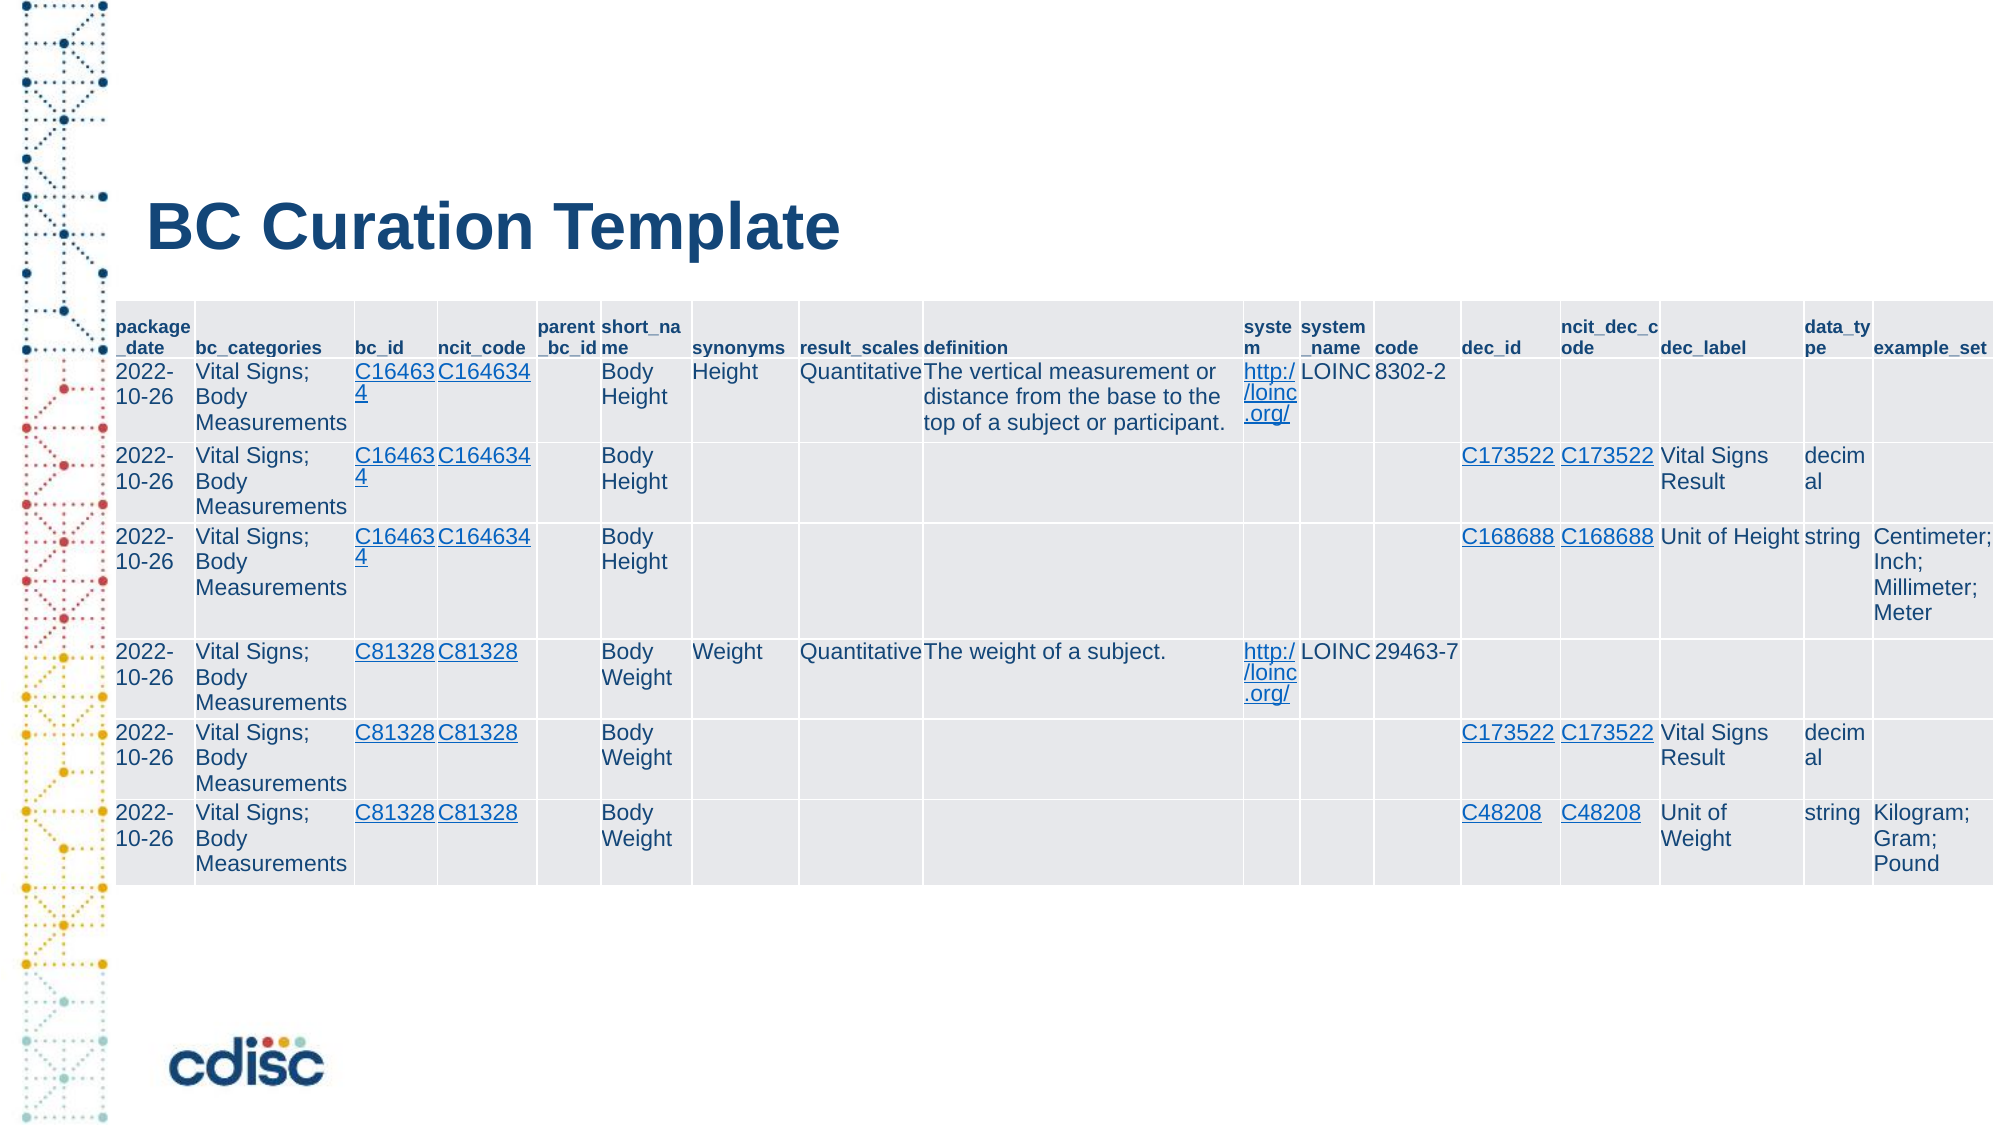

BC Curation Template
| package\_date | bc\_categories | bc\_id | ncit\_code | parent\_bc\_id | short\_name | synonyms | result\_scales | definition | system | system\_name | code | dec\_id | ncit\_dec\_code | dec\_label | data\_type | example\_set |
| --- | --- | --- | --- | --- | --- | --- | --- | --- | --- | --- | --- | --- | --- | --- | --- | --- |
| 2022-10-26 | Vital Signs; Body Measurements | C164634 | C164634 |  | Body Height | Height | Quantitative | The vertical measurement or distance from the base to the top of a subject or participant. | http://loinc.org/ | LOINC | 8302-2 |  |  |  |  |  |
| 2022-10-26 | Vital Signs; Body Measurements | C164634 | C164634 |  | Body Height |  |  |  |  |  |  | C173522 | C173522 | Vital Signs Result | decimal |  |
| 2022-10-26 | Vital Signs; Body Measurements | C164634 | C164634 |  | Body Height |  |  |  |  |  |  | C168688 | C168688 | Unit of Height | string | Centimeter; Inch; Millimeter; Meter |
| 2022-10-26 | Vital Signs; Body Measurements | C81328 | C81328 |  | Body Weight | Weight | Quantitative | The weight of a subject. | http://loinc.org/ | LOINC | 29463-7 |  |  |  |  |  |
| 2022-10-26 | Vital Signs; Body Measurements | C81328 | C81328 |  | Body Weight |  |  |  |  |  |  | C173522 | C173522 | Vital Signs Result | decimal |  |
| 2022-10-26 | Vital Signs; Body Measurements | C81328 | C81328 |  | Body Weight |  |  |  |  |  |  | C48208 | C48208 | Unit of Weight | string | Kilogram; Gram; Pound |